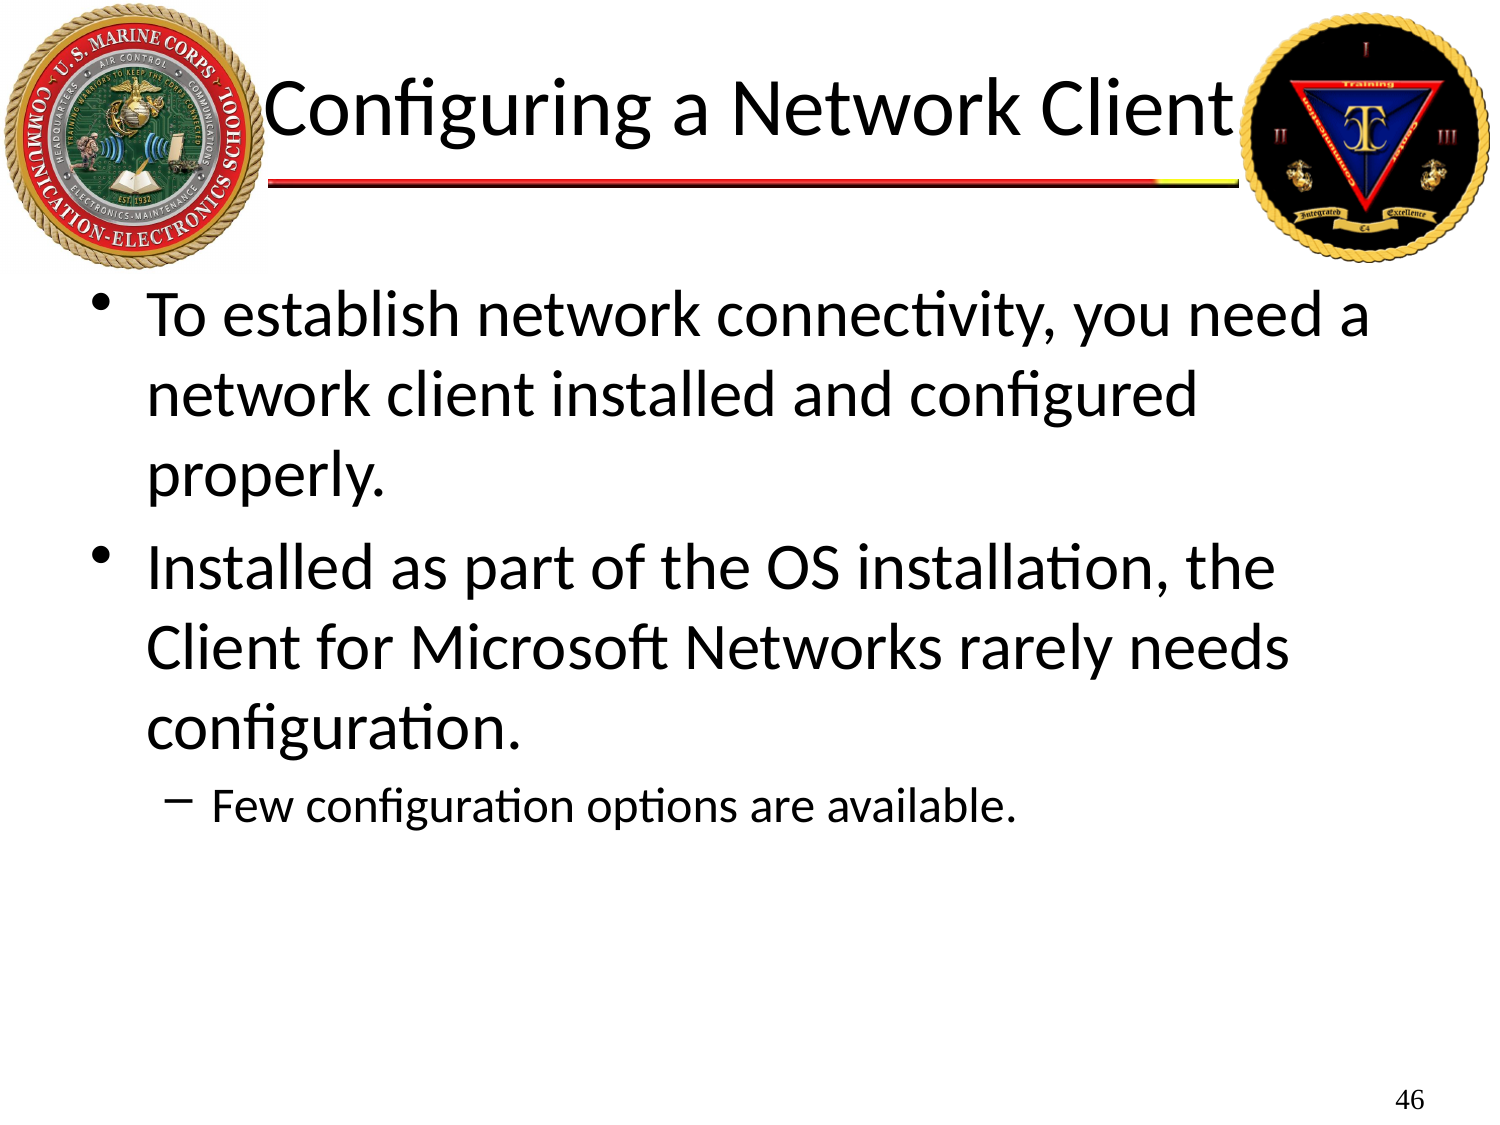

# Configuring a Network Client
To establish network connectivity, you need a network client installed and configured properly.
Installed as part of the OS installation, the Client for Microsoft Networks rarely needs configuration.
Few configuration options are available.